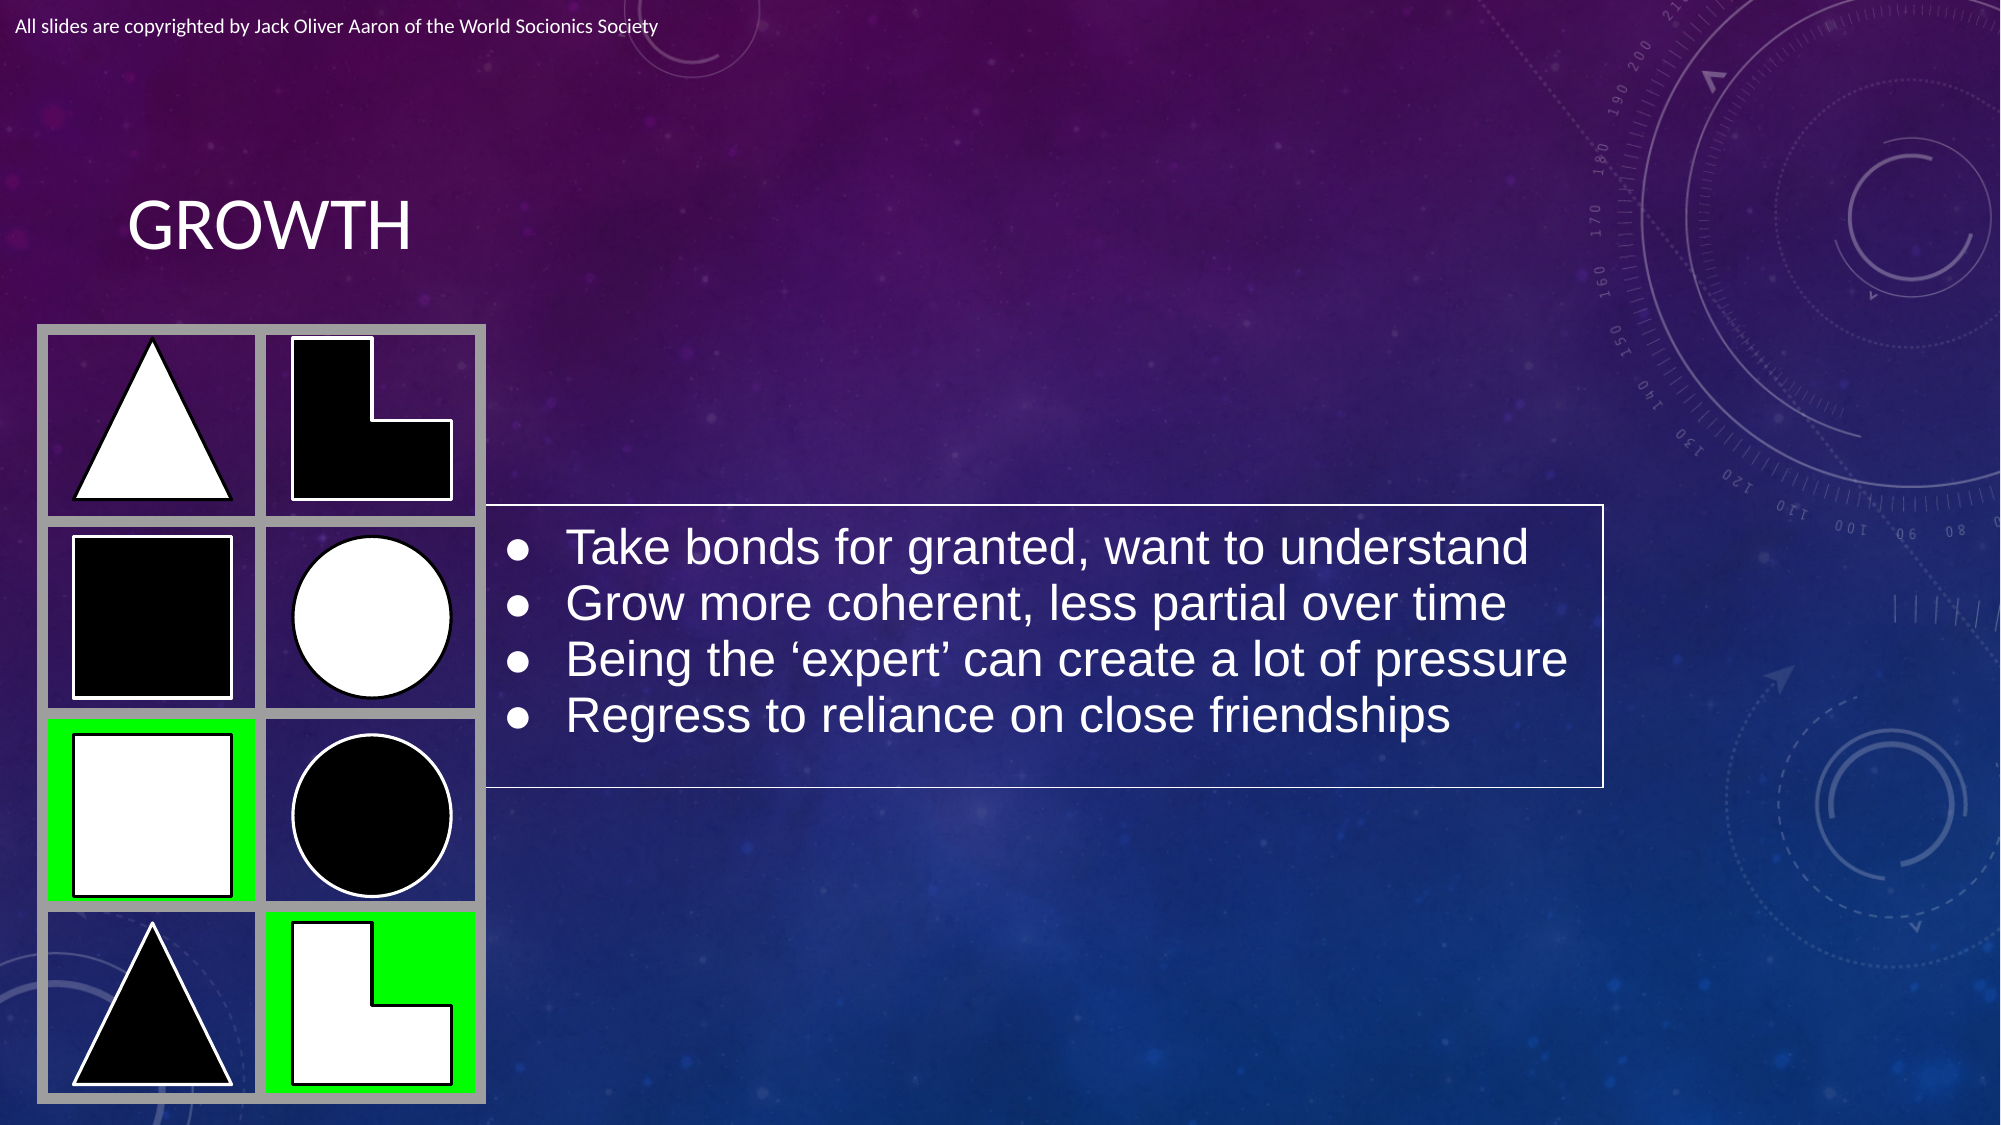

All slides are copyrighted by Jack Oliver Aaron of the World Socionics Society
# GROWTH
|  |  |
| --- | --- |
|  |  |
|  |  |
|  |  |

| Take bonds for granted, want to understand Grow more coherent, less partial over time Being the ‘expert’ can create a lot of pressure Regress to reliance on close friendships |
| --- |